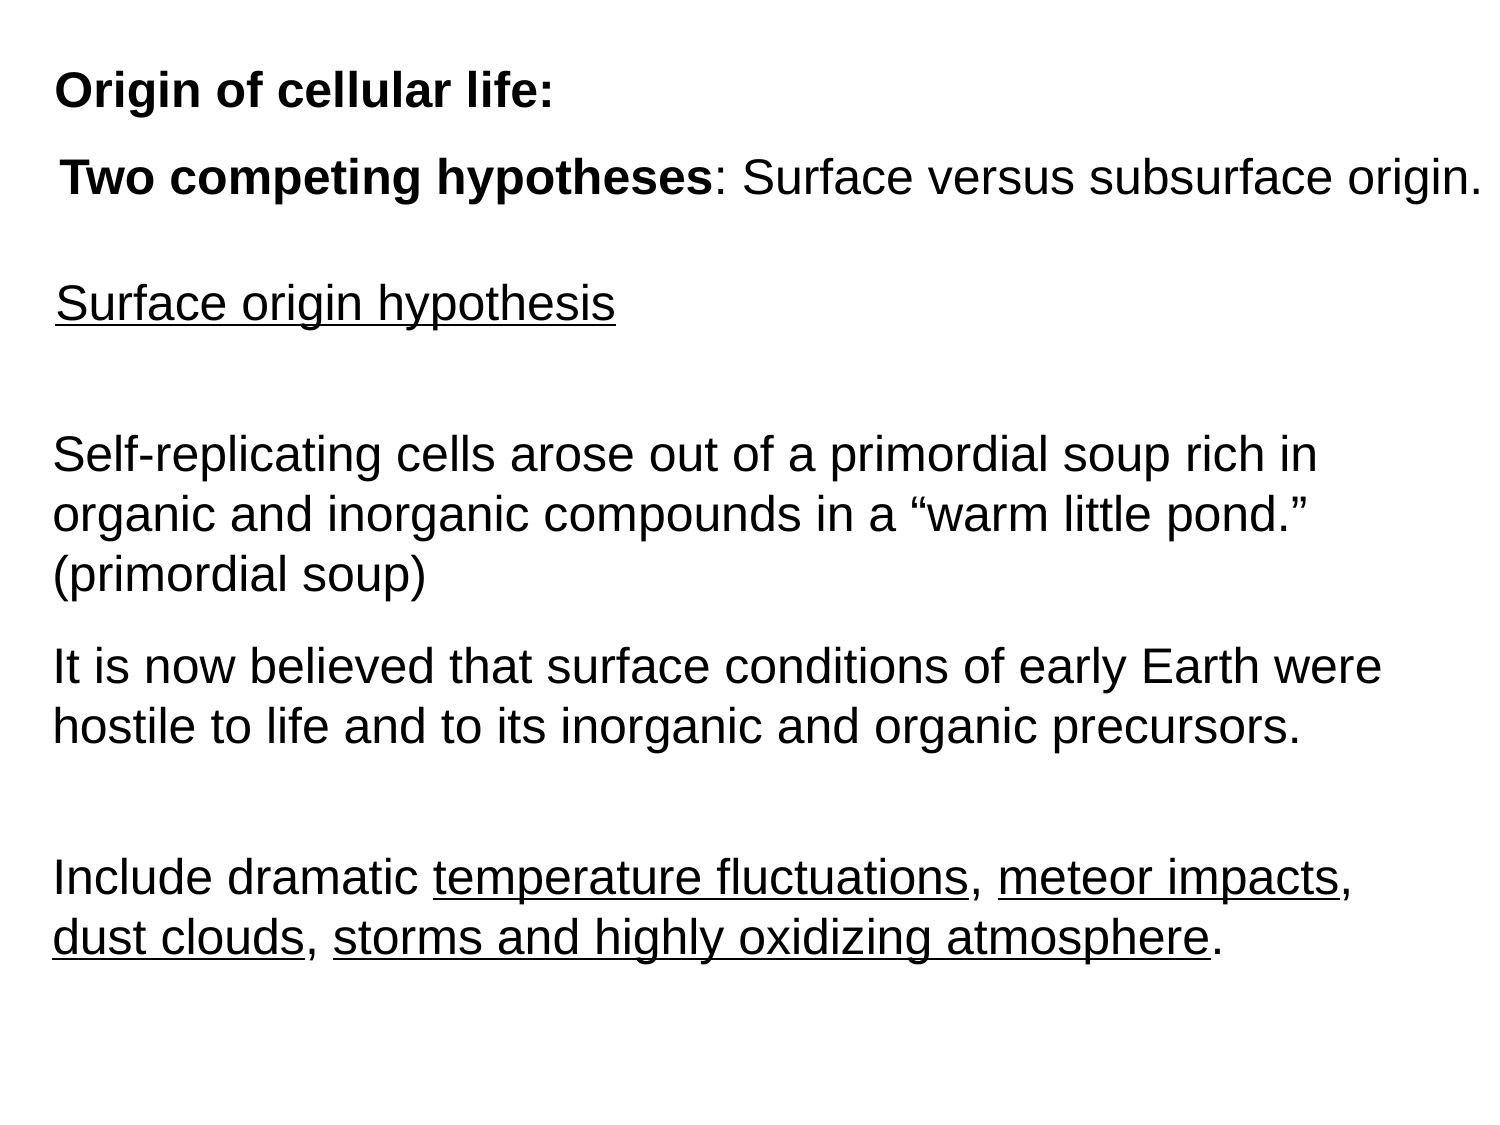

Origin of cellular life:
Two competing hypotheses: Surface versus subsurface origin.
Surface origin hypothesis
Self-replicating cells arose out of a primordial soup rich in organic and inorganic compounds in a “warm little pond.” (primordial soup)
It is now believed that surface conditions of early Earth were hostile to life and to its inorganic and organic precursors.
Include dramatic temperature fluctuations, meteor impacts, dust clouds, storms and highly oxidizing atmosphere.